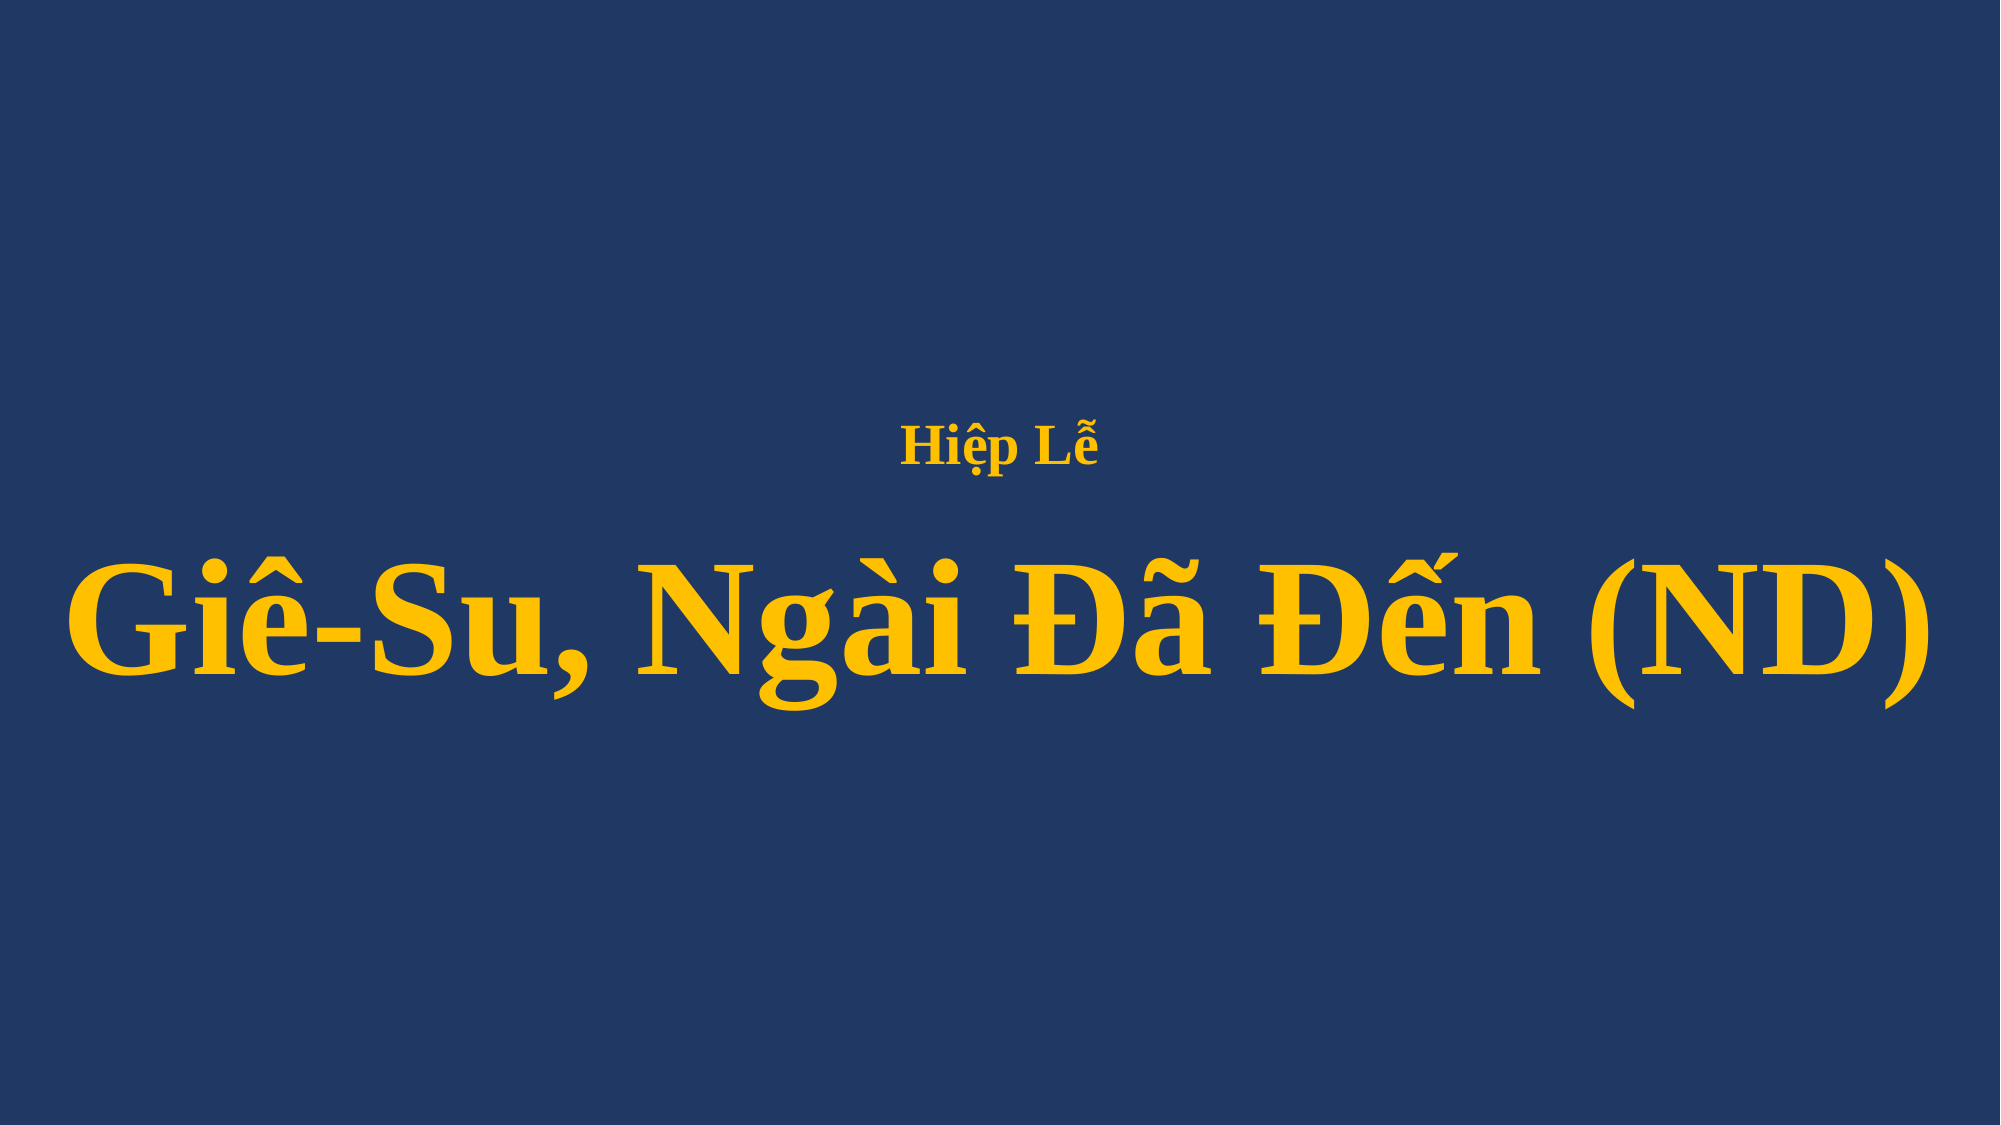

# Hiệp Lễ Giê-Su, Ngài Đã Đến (ND)